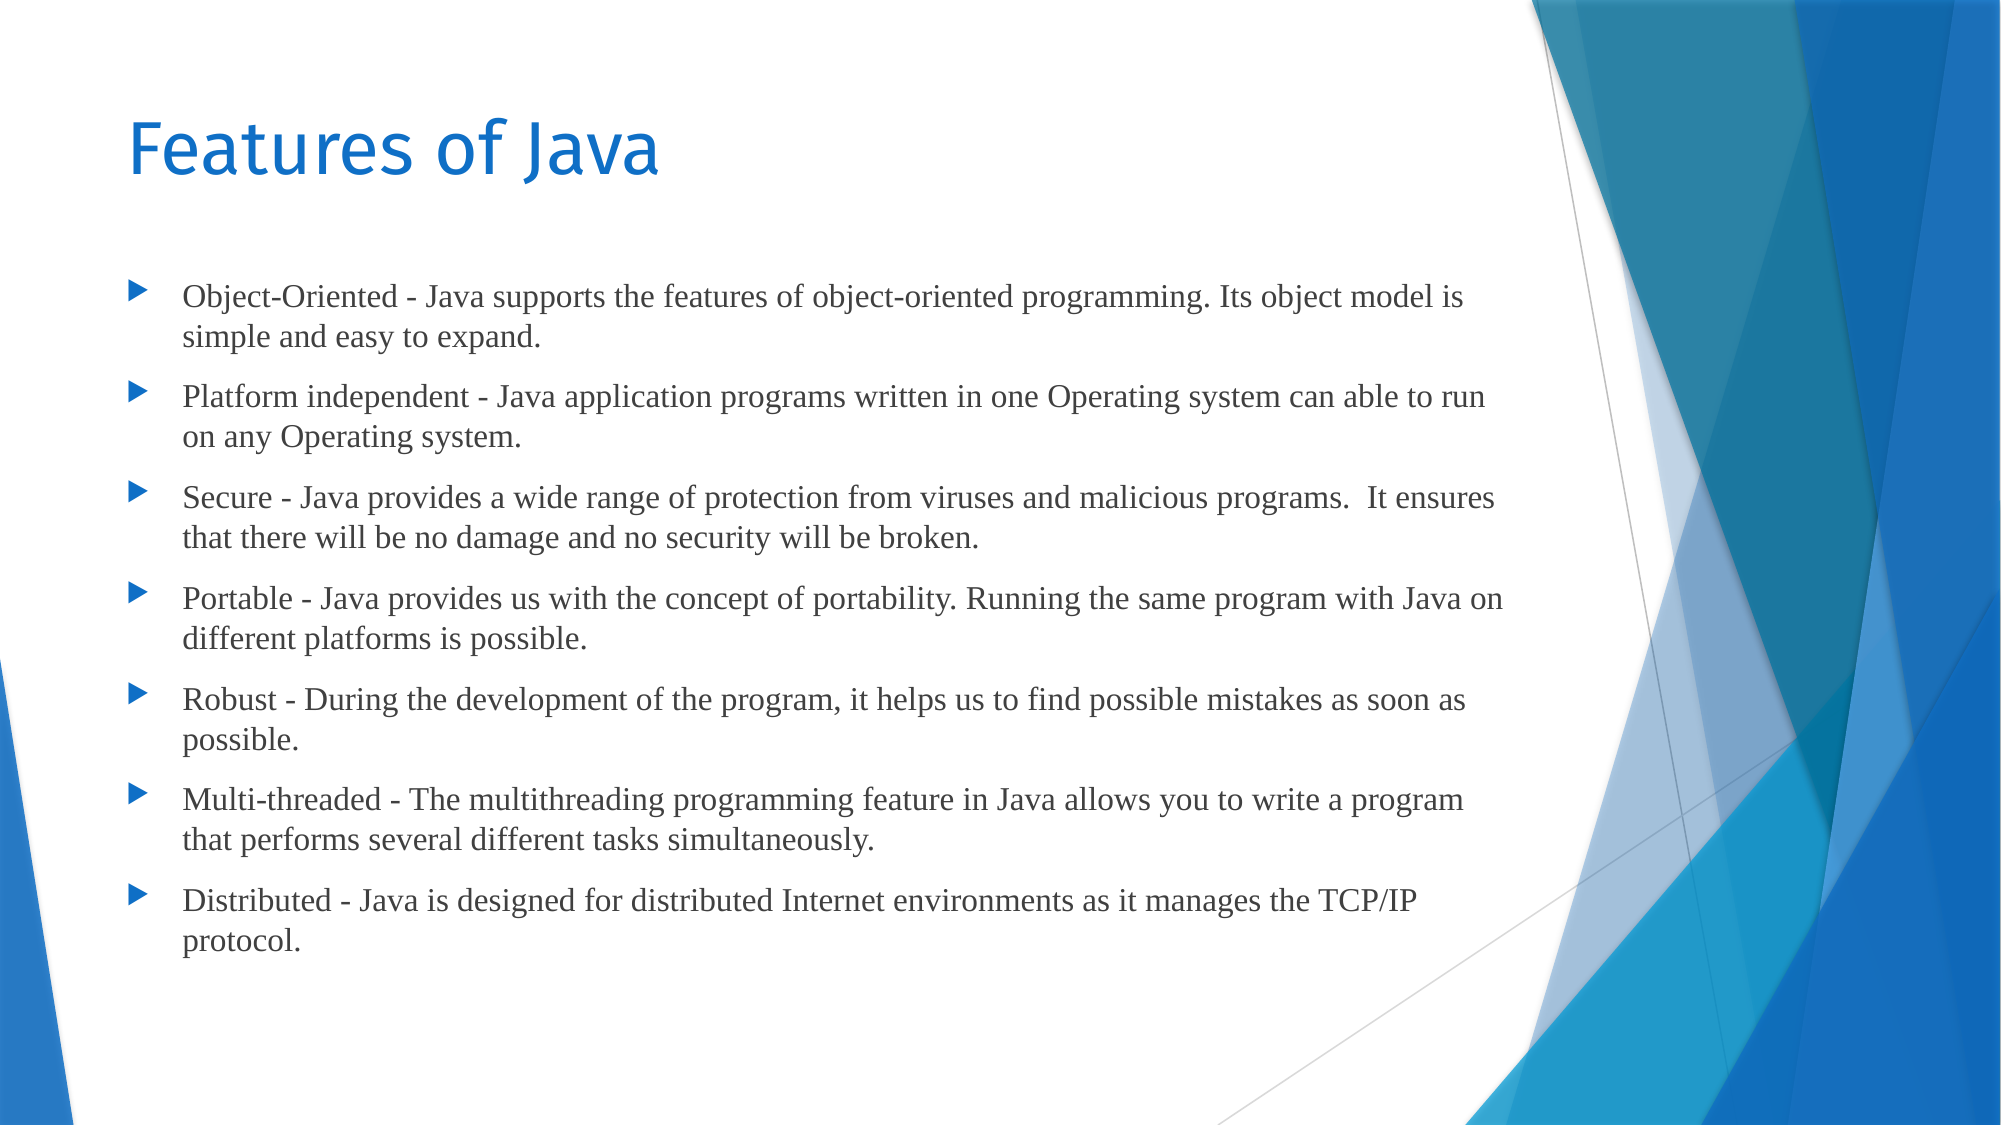

# Features of Java
Object-Oriented - Java supports the features of object-oriented programming. Its object model is simple and easy to expand.
Platform independent - Java application programs written in one Operating system can able to run on any Operating system.
Secure - Java provides a wide range of protection from viruses and malicious programs.  It ensures that there will be no damage and no security will be broken.
Portable - Java provides us with the concept of portability. Running the same program with Java on different platforms is possible.
Robust - During the development of the program, it helps us to find possible mistakes as soon as possible.
Multi-threaded - The multithreading programming feature in Java allows you to write a program that performs several different tasks simultaneously.
Distributed - Java is designed for distributed Internet environments as it manages the TCP/IP protocol.